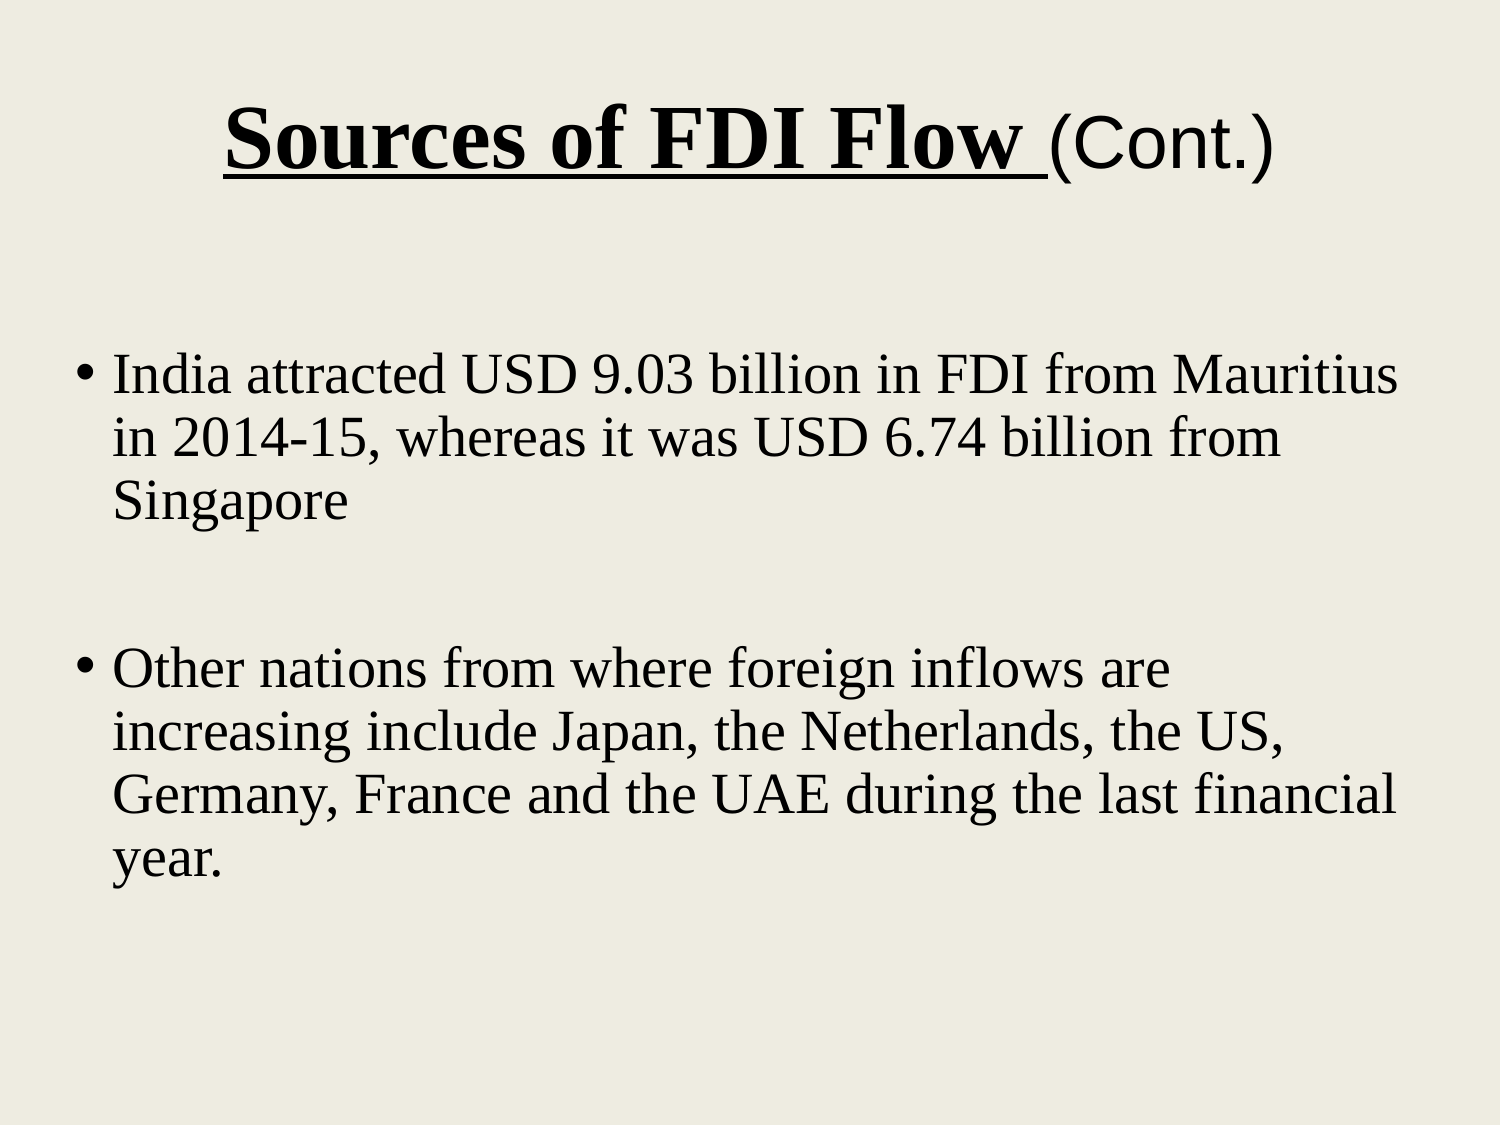

# Sources of FDI Flow (Cont.)

India attracted USD 9.03 billion in FDI from Mauritius in 2014-15, whereas it was USD 6.74 billion from Singapore

Other nations from where foreign inflows are increasing include Japan, the Netherlands, the US, Germany, France and the UAE during the last financial year.